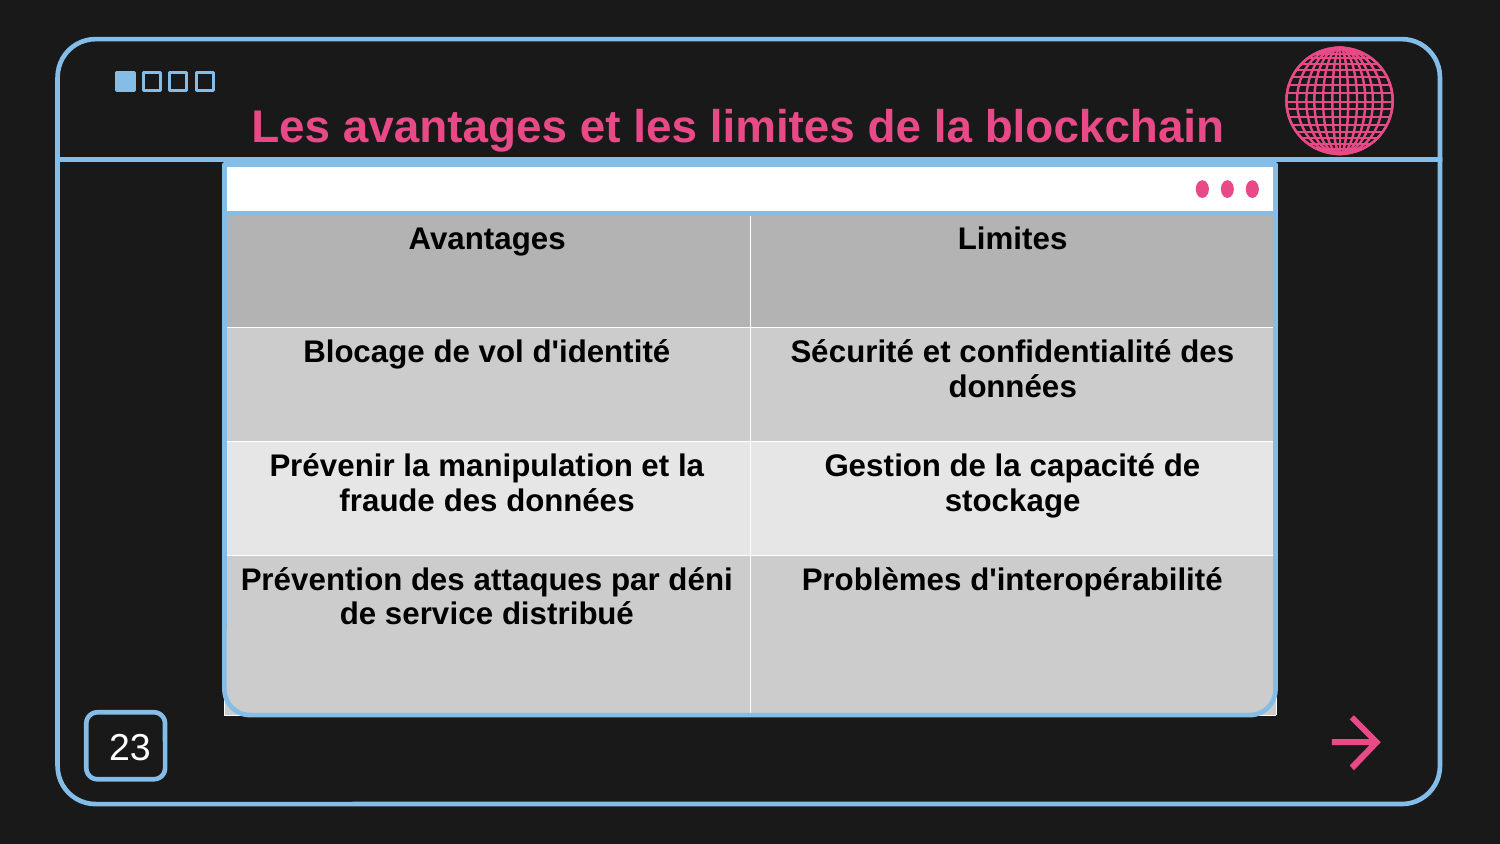

Les avantages et les limites de la blockchain

| Avantages | Limites |
| --- | --- |
| Blocage de vol d'identité | Sécurité et confidentialité des données |
| Prévenir la manipulation et la fraude des données | Gestion de la capacité de stockage |
| Prévention des attaques par déni de service distribué | Problèmes d'interopérabilité |

23